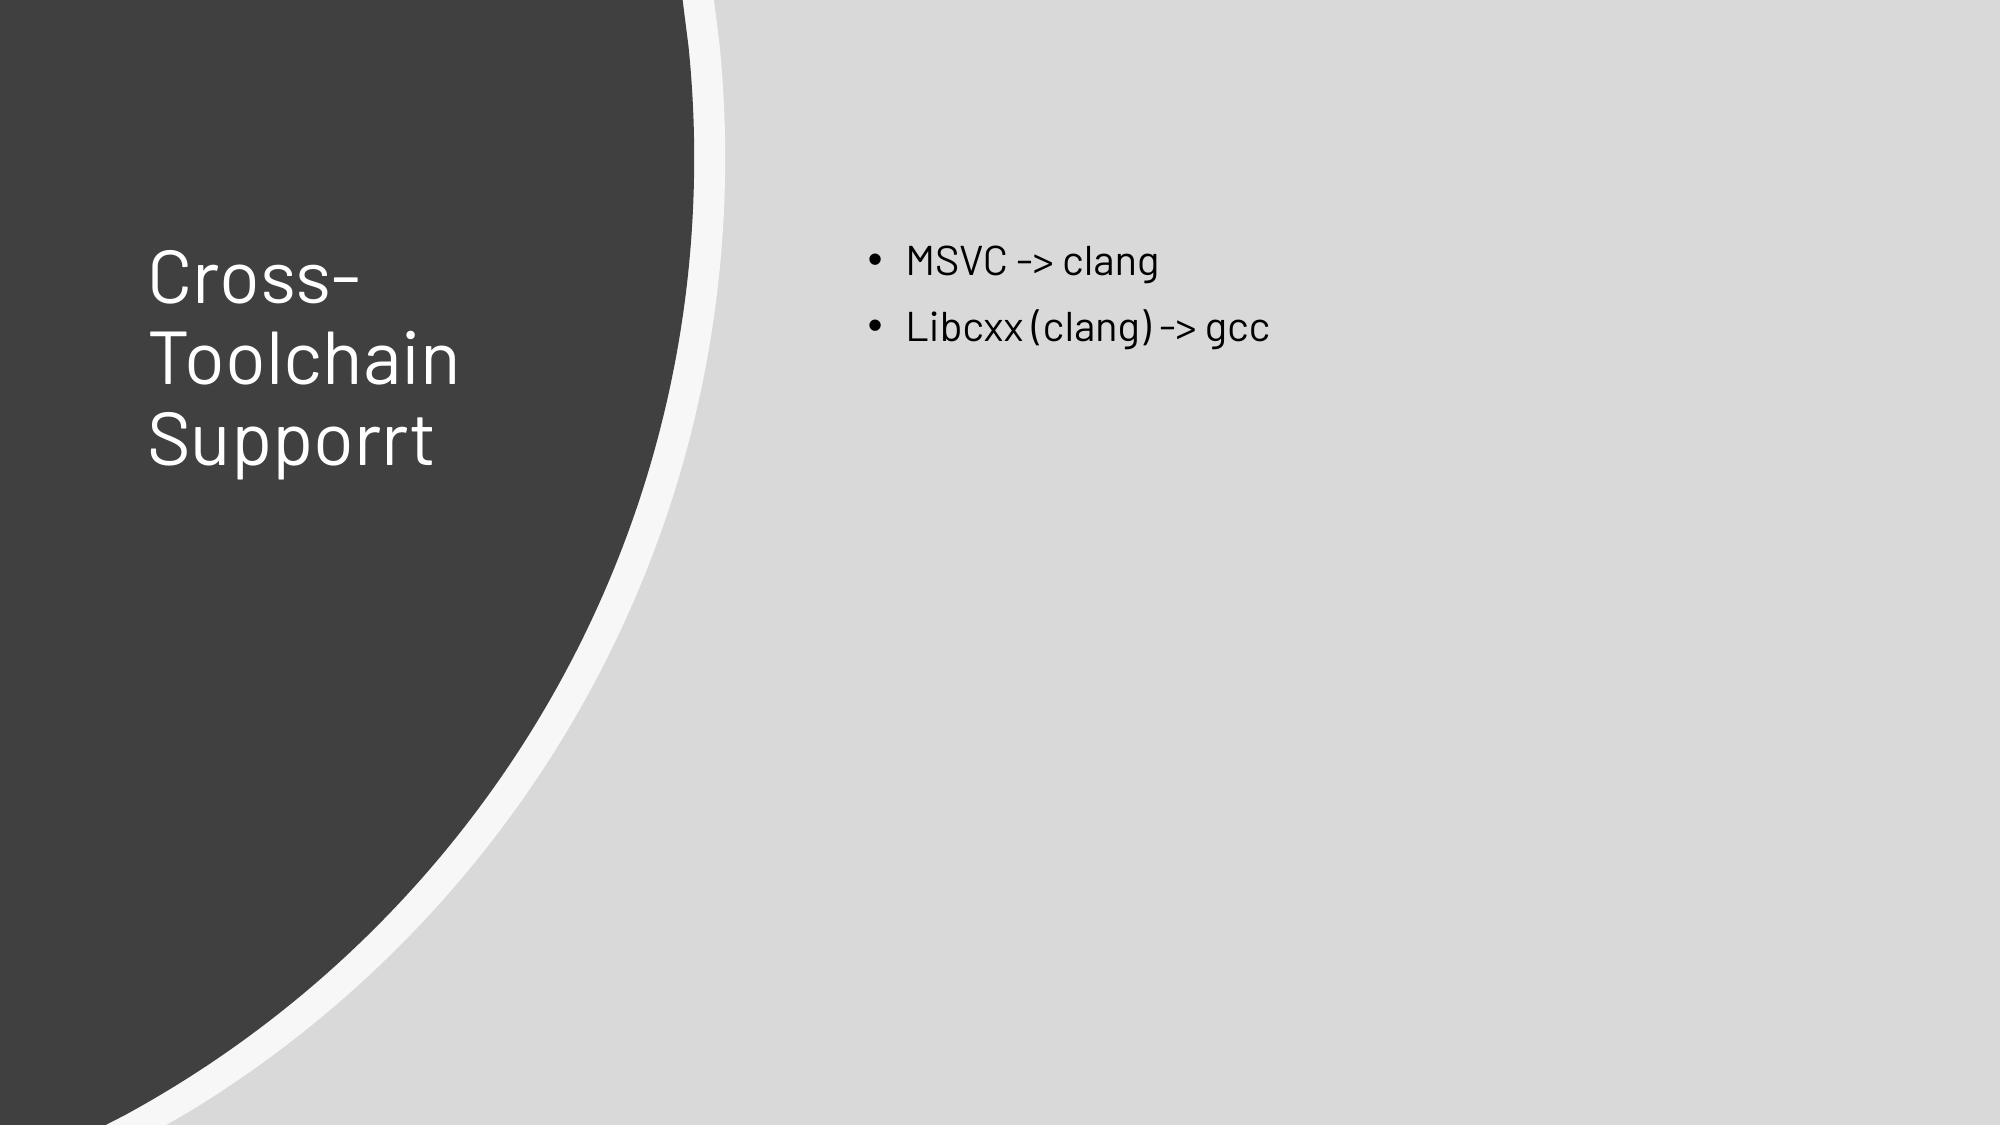

# Cross-Toolchain Supporrt
MSVC -> clang
Libcxx (clang) -> gcc
66